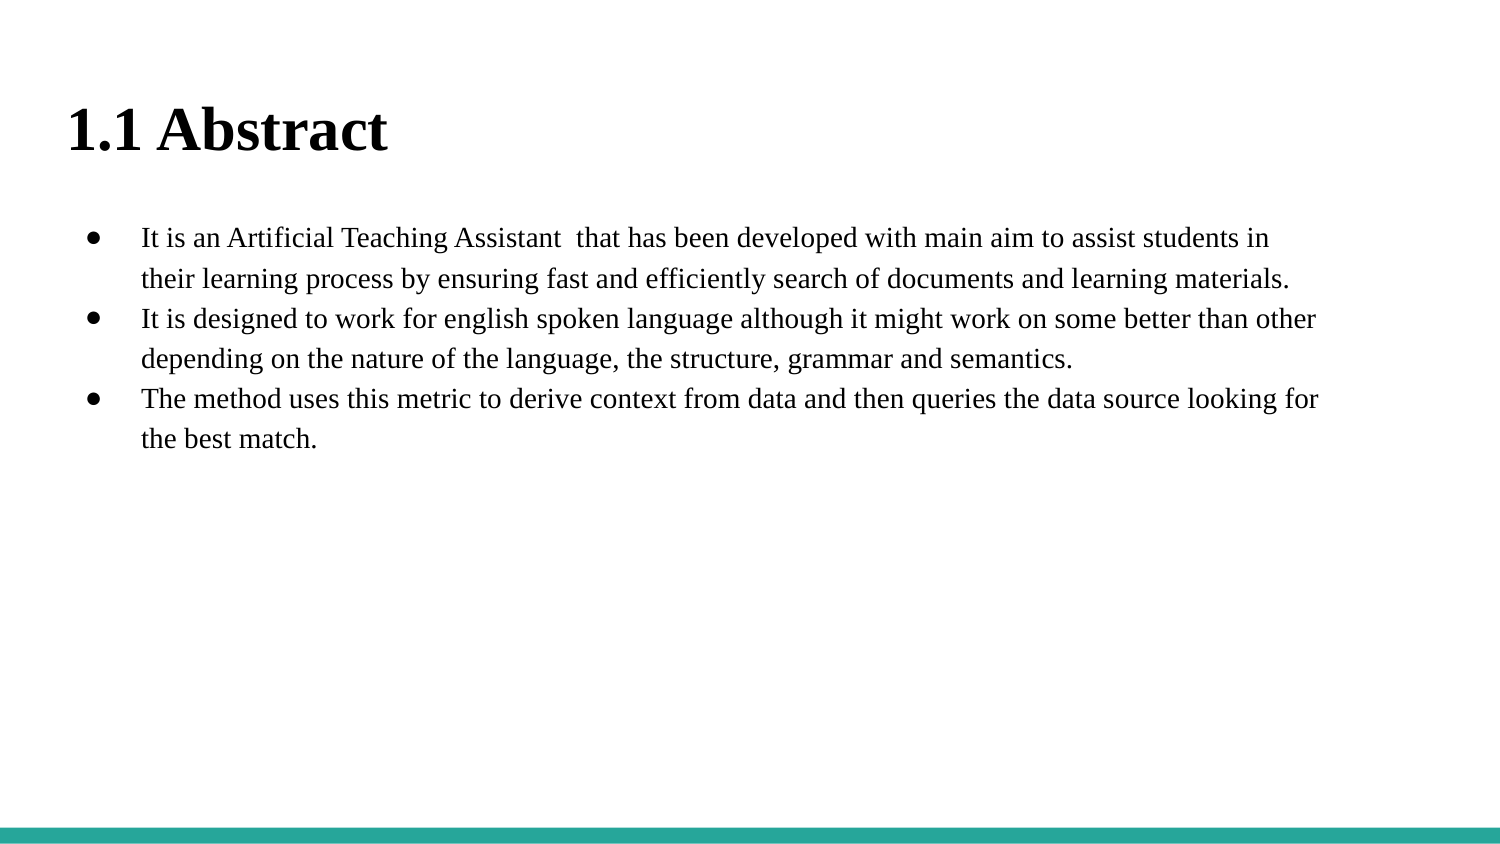

# 1.1 Abstract
It is an Artificial Teaching Assistant  that has been developed with main aim to assist students in their learning process by ensuring fast and efficiently search of documents and learning materials.
It is designed to work for english spoken language although it might work on some better than other depending on the nature of the language, the structure, grammar and semantics.
The method uses this metric to derive context from data and then queries the data source looking for the best match.